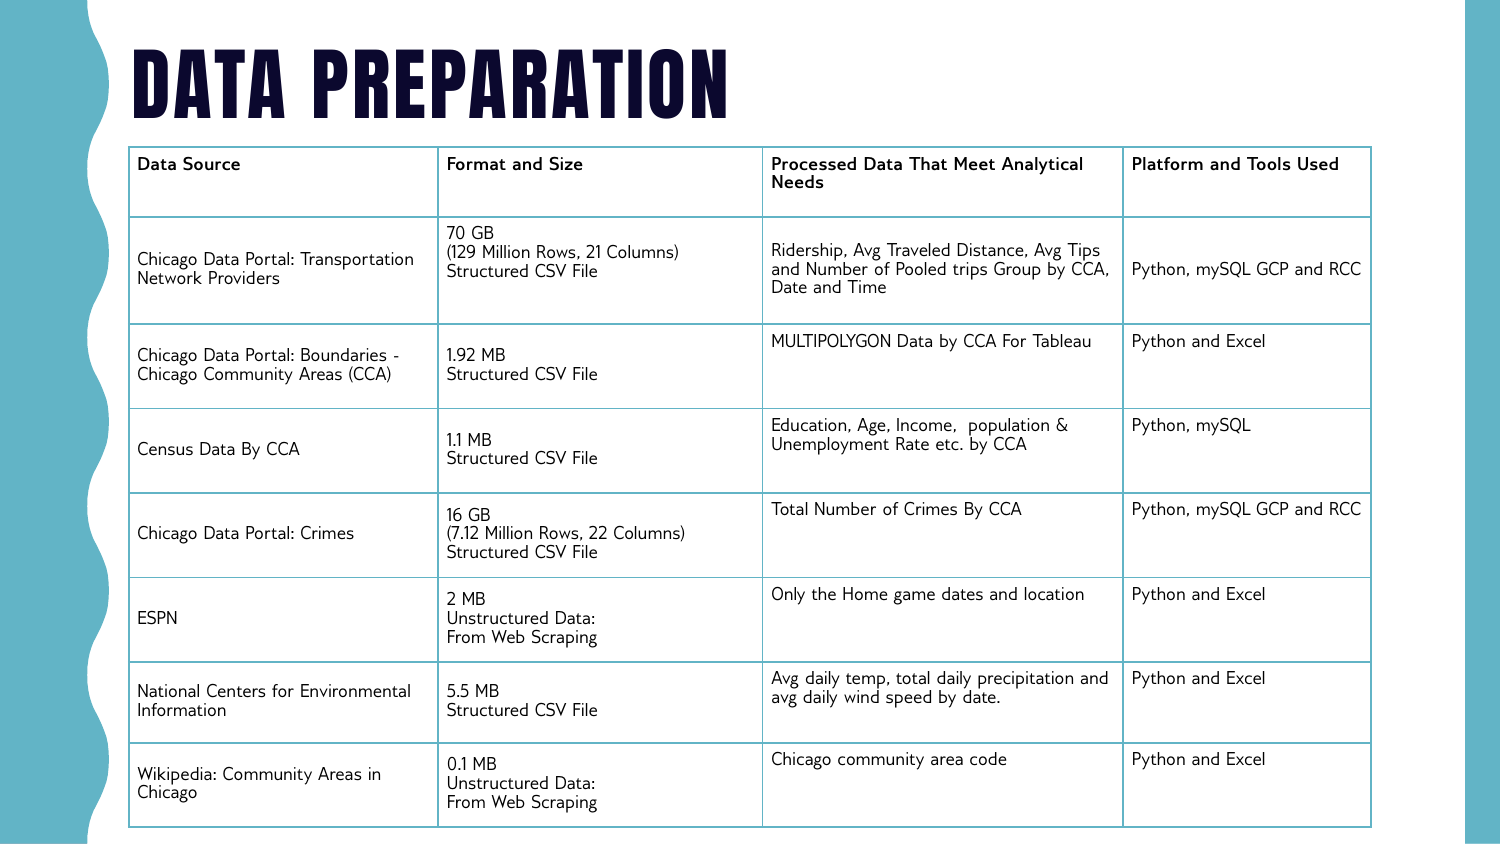

# DATA PREPARATION
| Data Source | Format and Size | Processed Data That Meet Analytical Needs | Platform and Tools Used |
| --- | --- | --- | --- |
| Chicago Data Portal: Transportation Network Providers | 70 GB (129 Million Rows, 21 Columns) Structured CSV File | Ridership, Avg Traveled Distance, Avg Tips and Number of Pooled trips Group by CCA, Date and Time | Python, mySQL GCP and RCC |
| Chicago Data Portal: Boundaries - Chicago Community Areas (CCA) | 1.92 MB Structured CSV File | MULTIPOLYGON Data by CCA For Tableau | Python and Excel |
| Census Data By CCA | 1.1 MB Structured CSV File | Education, Age, Income, population & Unemployment Rate etc. by CCA | Python, mySQL |
| Chicago Data Portal: Crimes | 16 GB (7.12 Million Rows, 22 Columns) Structured CSV File | Total Number of Crimes By CCA | Python, mySQL GCP and RCC |
| ESPN | 2 MB Unstructured Data: From Web Scraping | Only the Home game dates and location | Python and Excel |
| National Centers for Environmental Information | 5.5 MB Structured CSV File | Avg daily temp, total daily precipitation and avg daily wind speed by date. | Python and Excel |
| Wikipedia: Community Areas in Chicago | 0.1 MB Unstructured Data: From Web Scraping | Chicago community area code | Python and Excel |